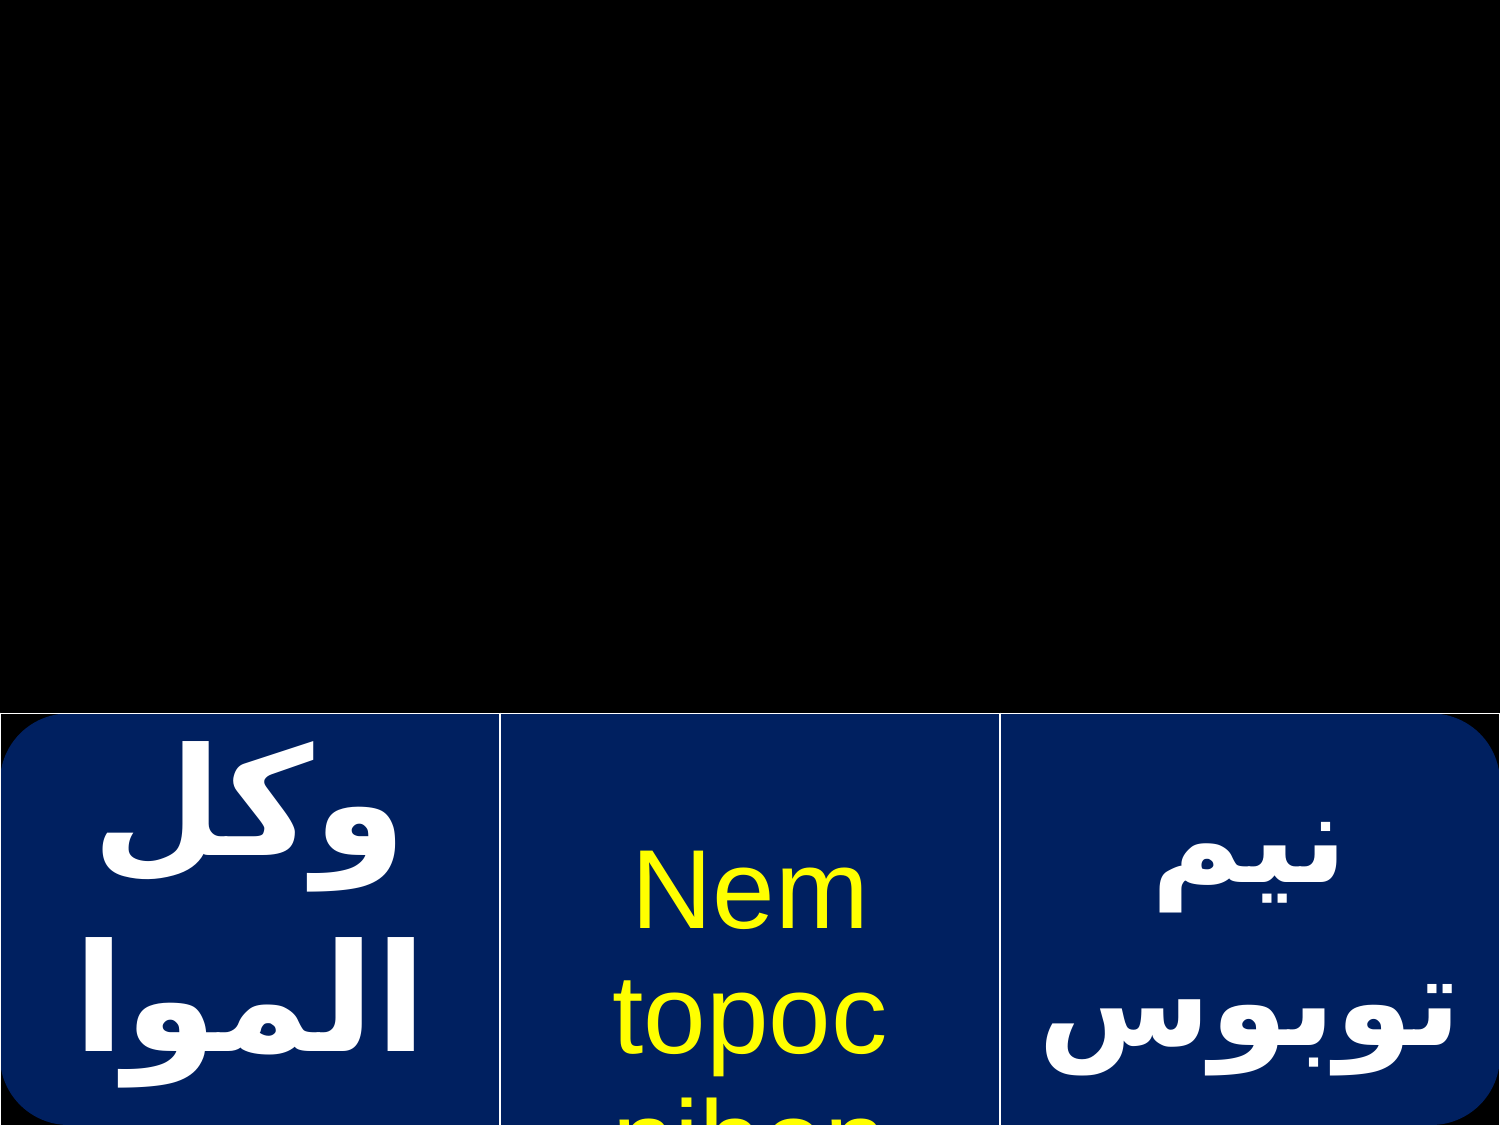

| وكل المواضع | Nem topoc niben | نيم توبوس نيفين |
| --- | --- | --- |